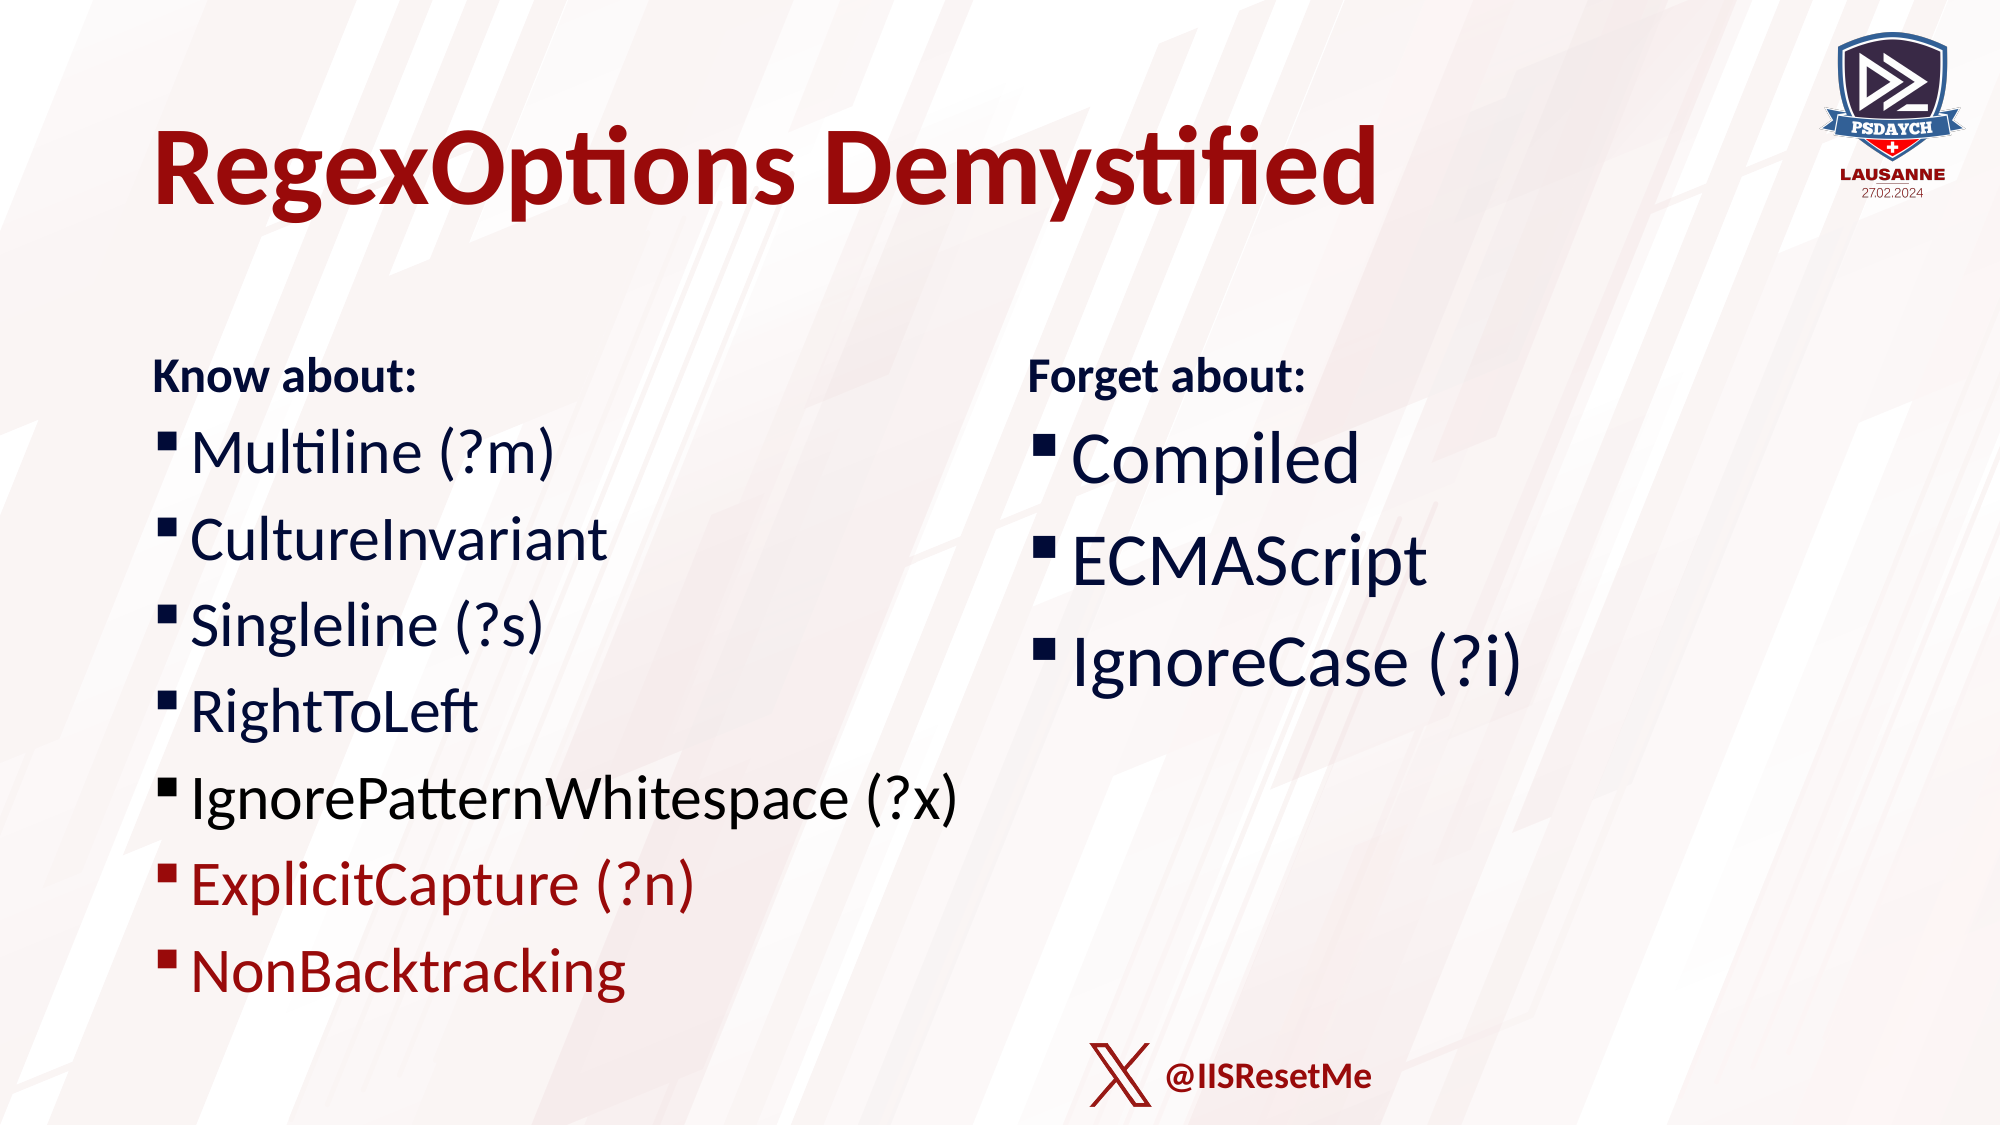

# RegexOptions Demystified
Know about:
Forget about:
Multiline (?m)
CultureInvariant
Singleline (?s)
RightToLeft
IgnorePatternWhitespace (?x)
ExplicitCapture (?n)
NonBacktracking
Compiled
ECMAScript
IgnoreCase (?i)